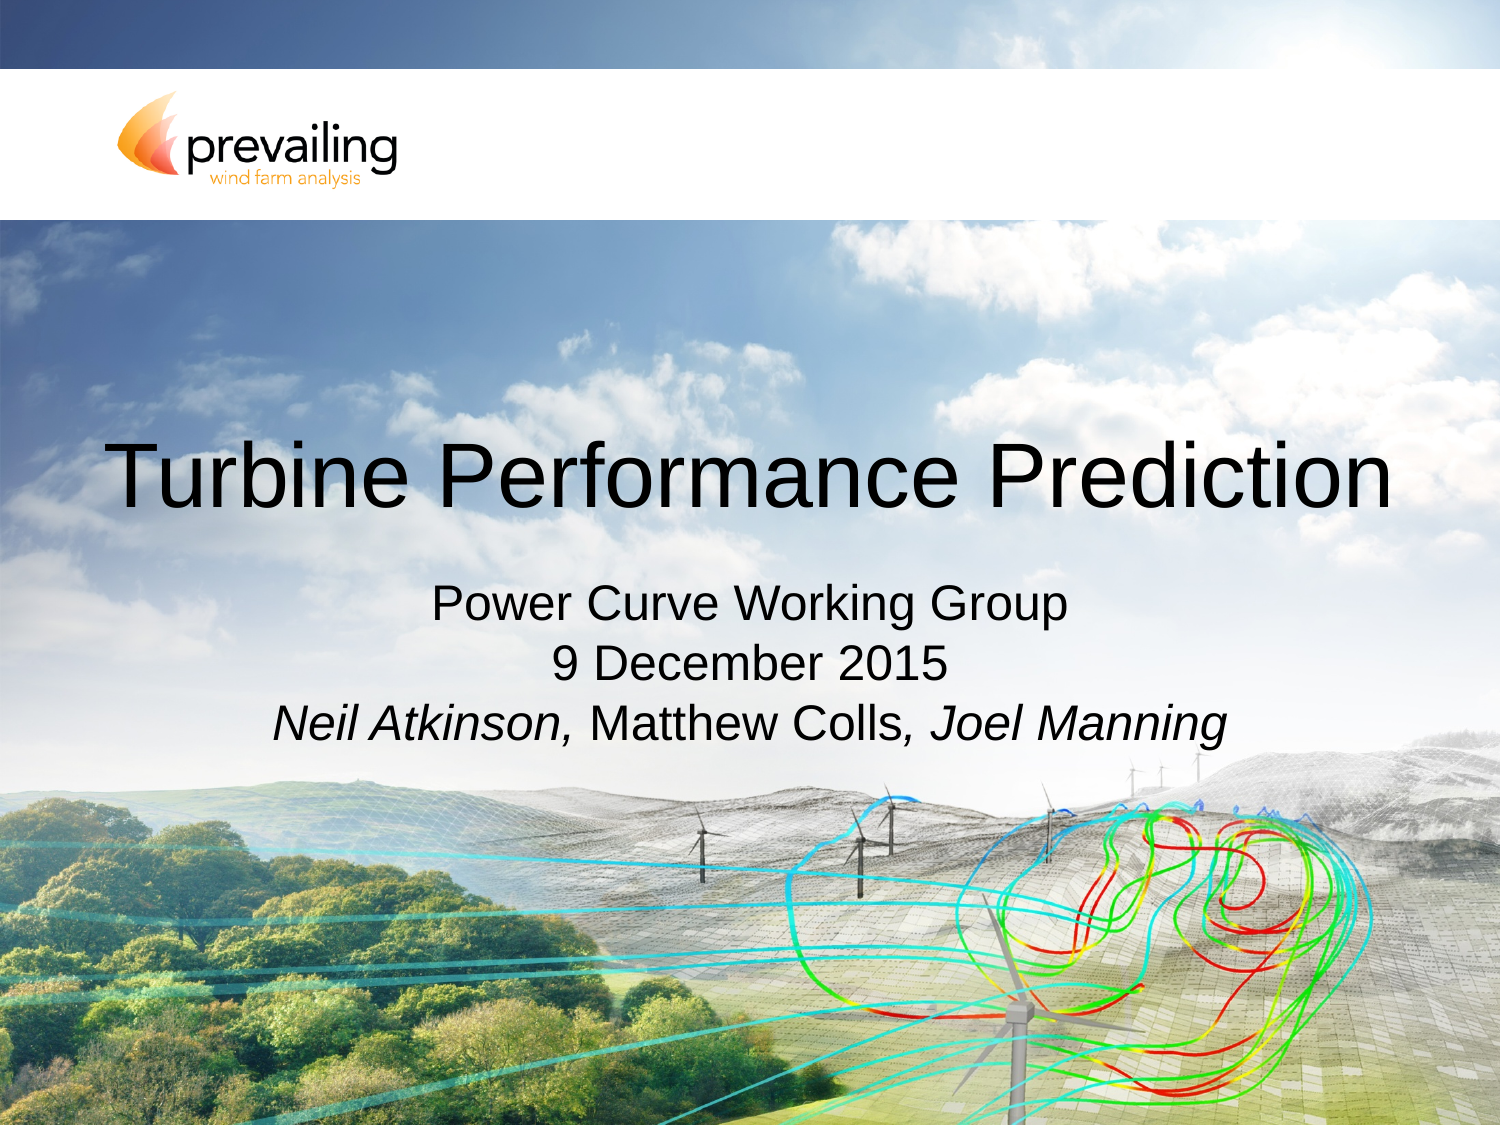

# Turbine Performance Prediction
Power Curve Working Group
9 December 2015
Neil Atkinson, Matthew Colls, Joel Manning